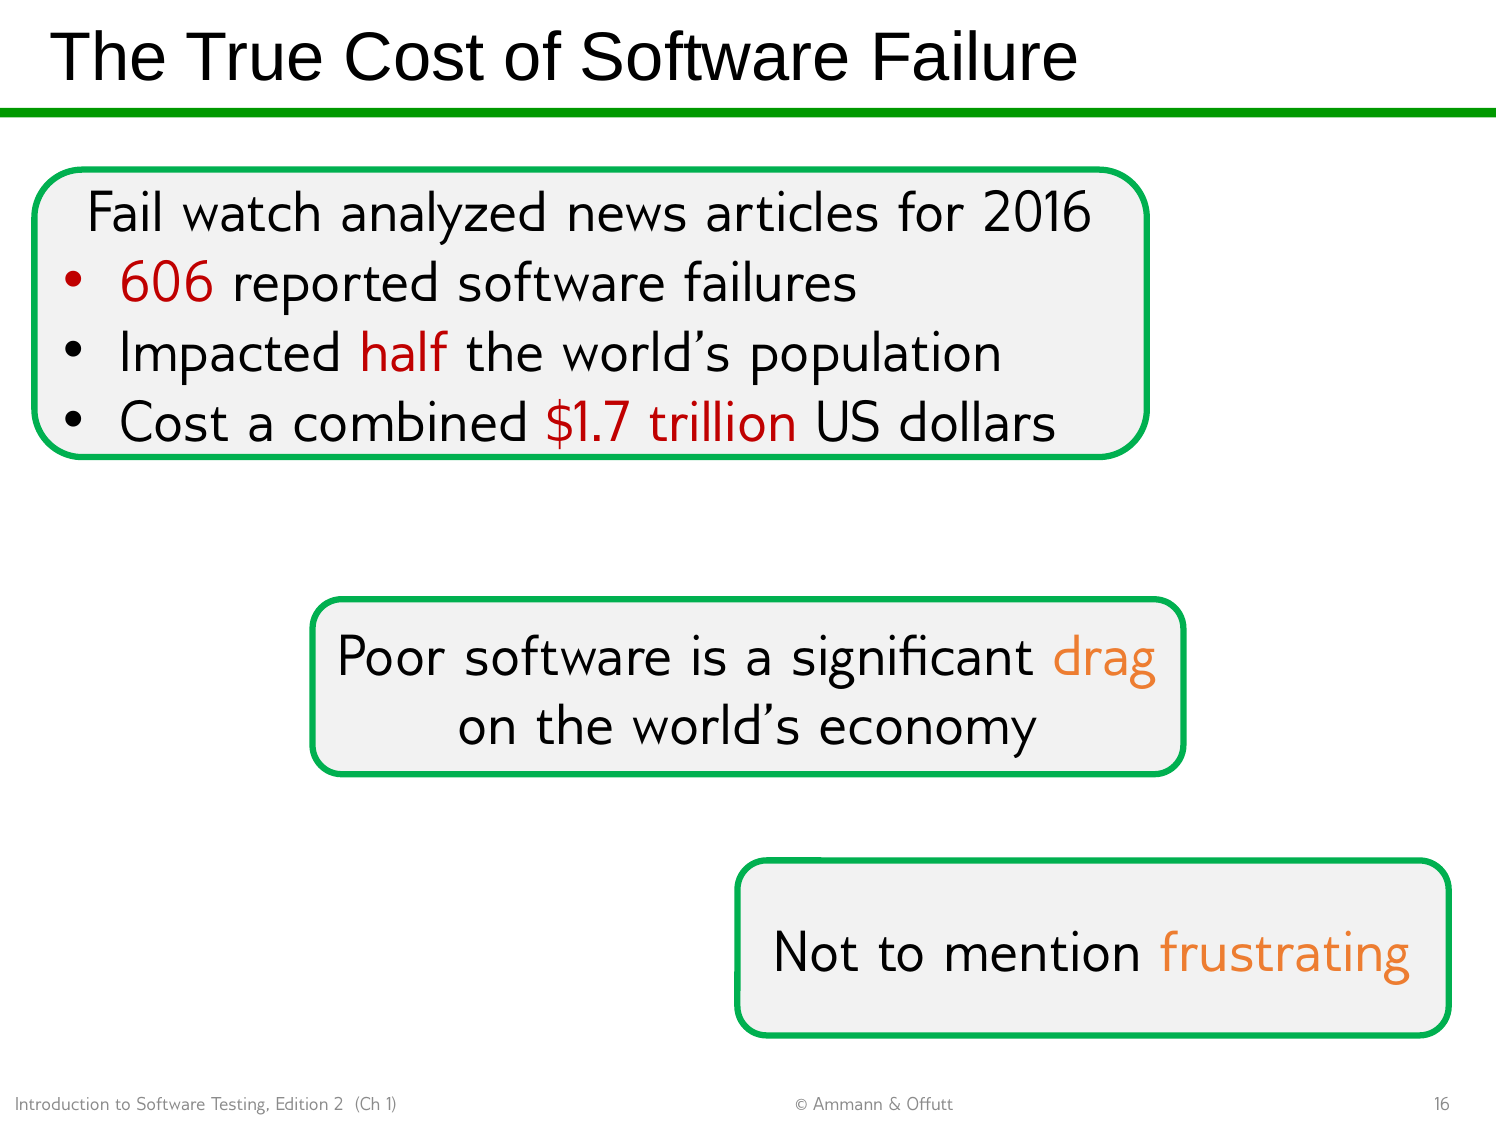

# The True Cost of Software Failure
Fail watch analyzed news articles for 2016
606 reported software failures
Impacted half the world’s population
Cost a combined $1.7 trillion US dollars
Poor software is a significant drag on the world’s economy
Not to mention frustrating
16
Introduction to Software Testing, Edition 2  (Ch 1)
© Ammann & Offutt